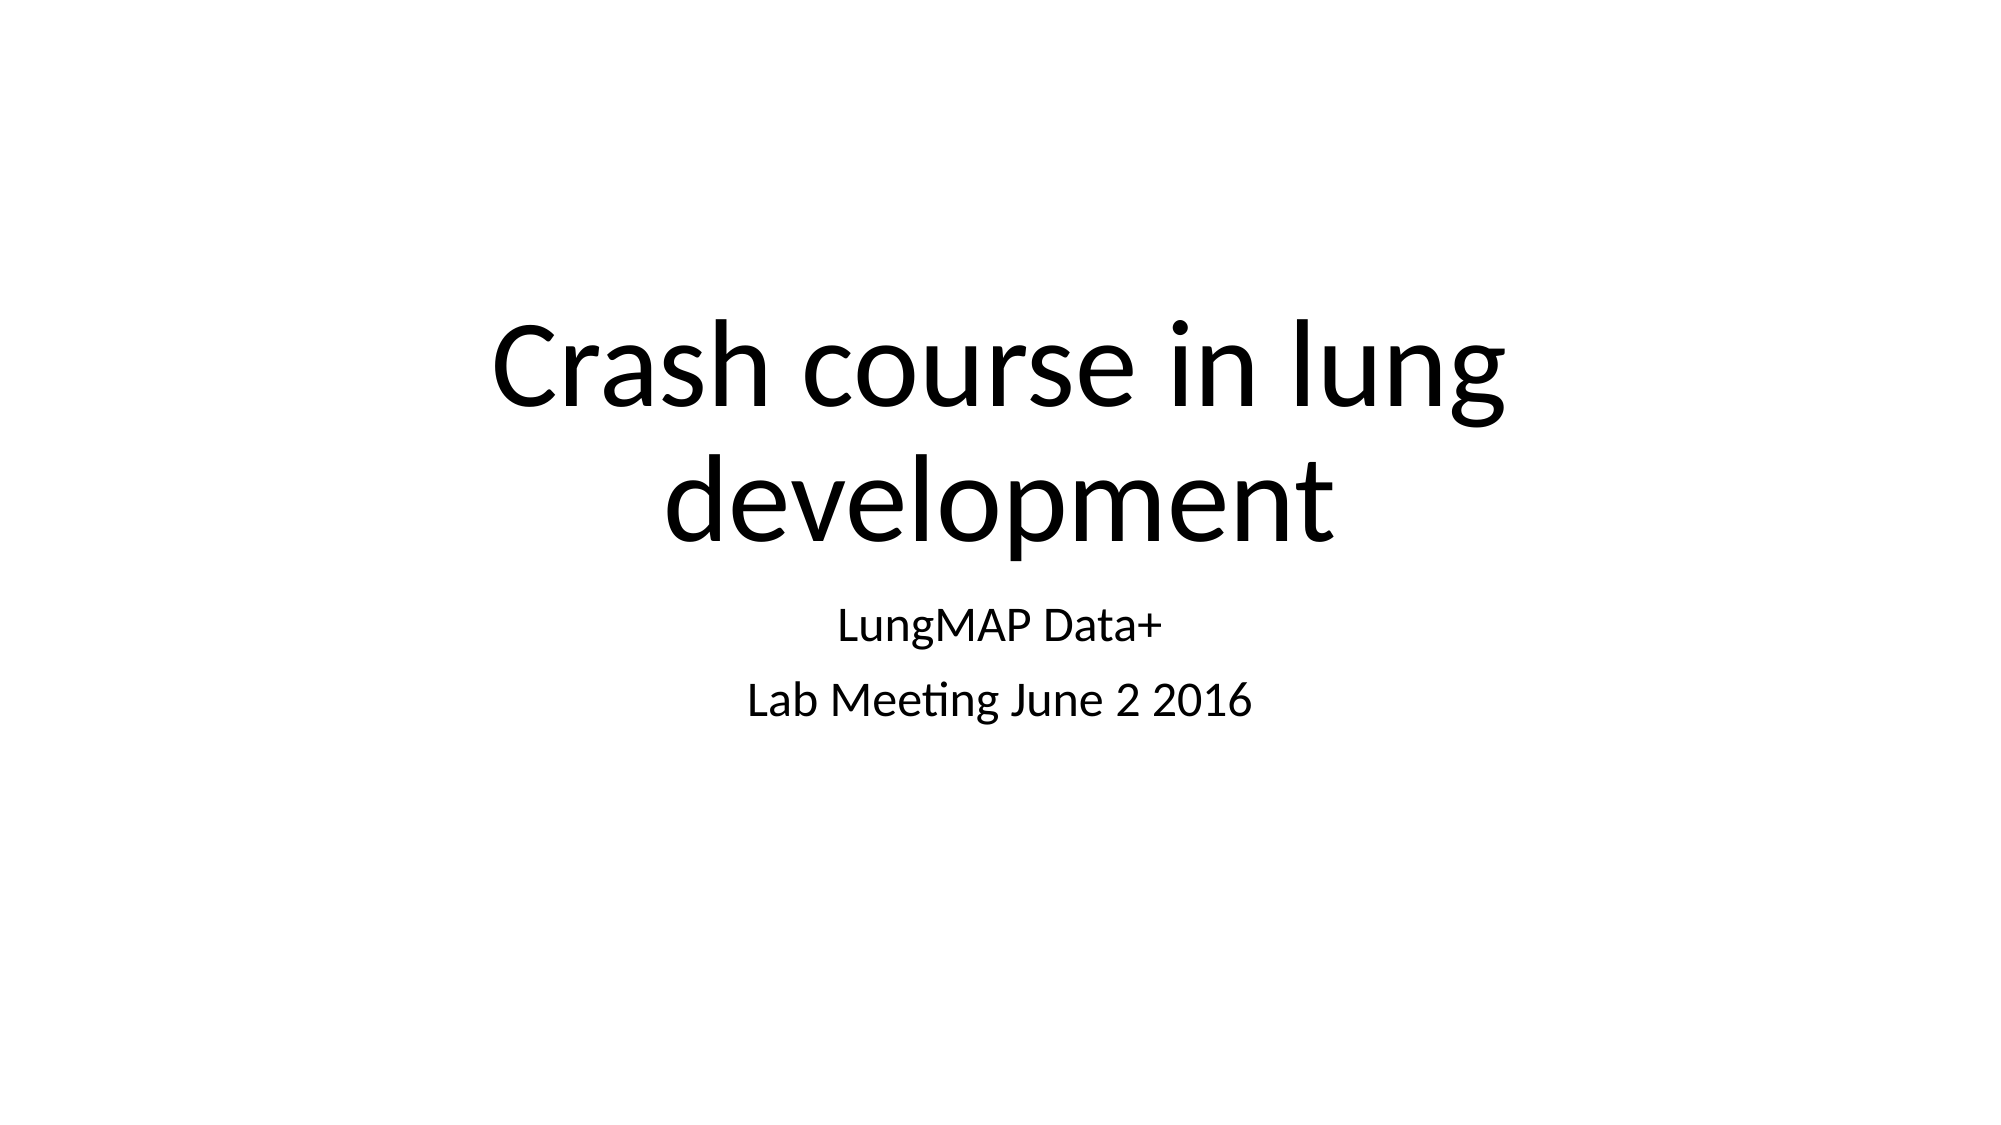

# Crash course in lung development
LungMAP Data+
Lab Meeting June 2 2016